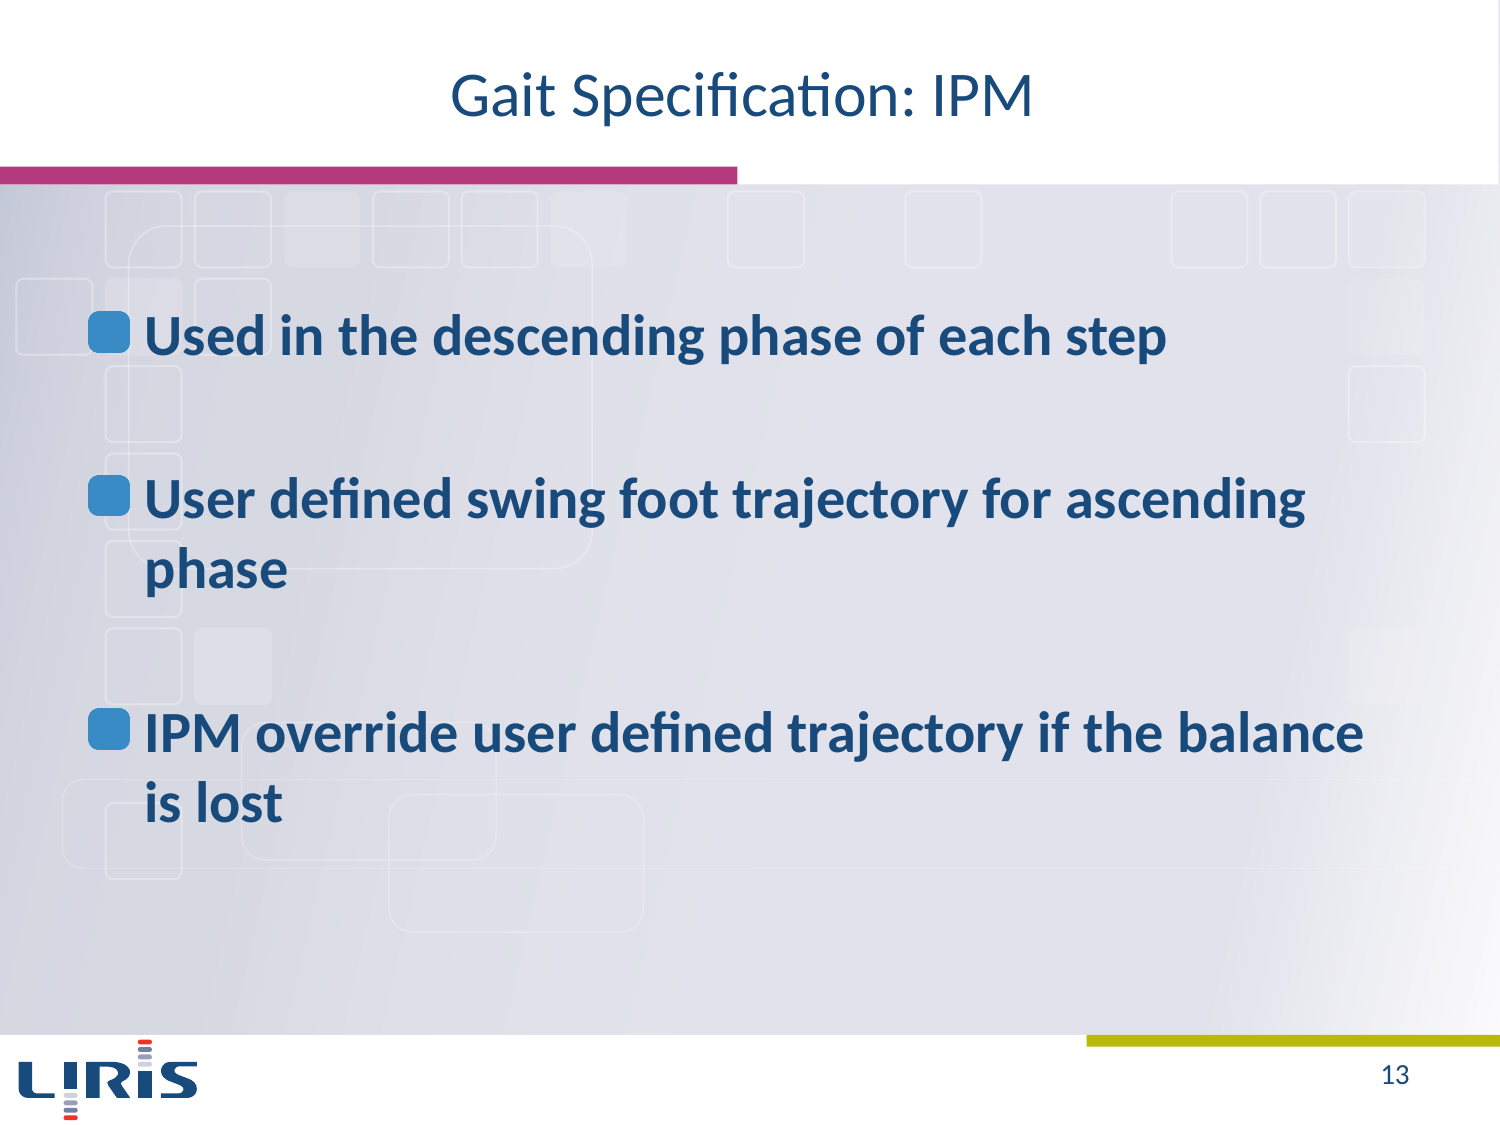

# Gait Specification: IPM

Used in the descending phase of each step

User defined swing foot trajectory for ascending phase

IPM override user defined trajectory if the balance is lost
13